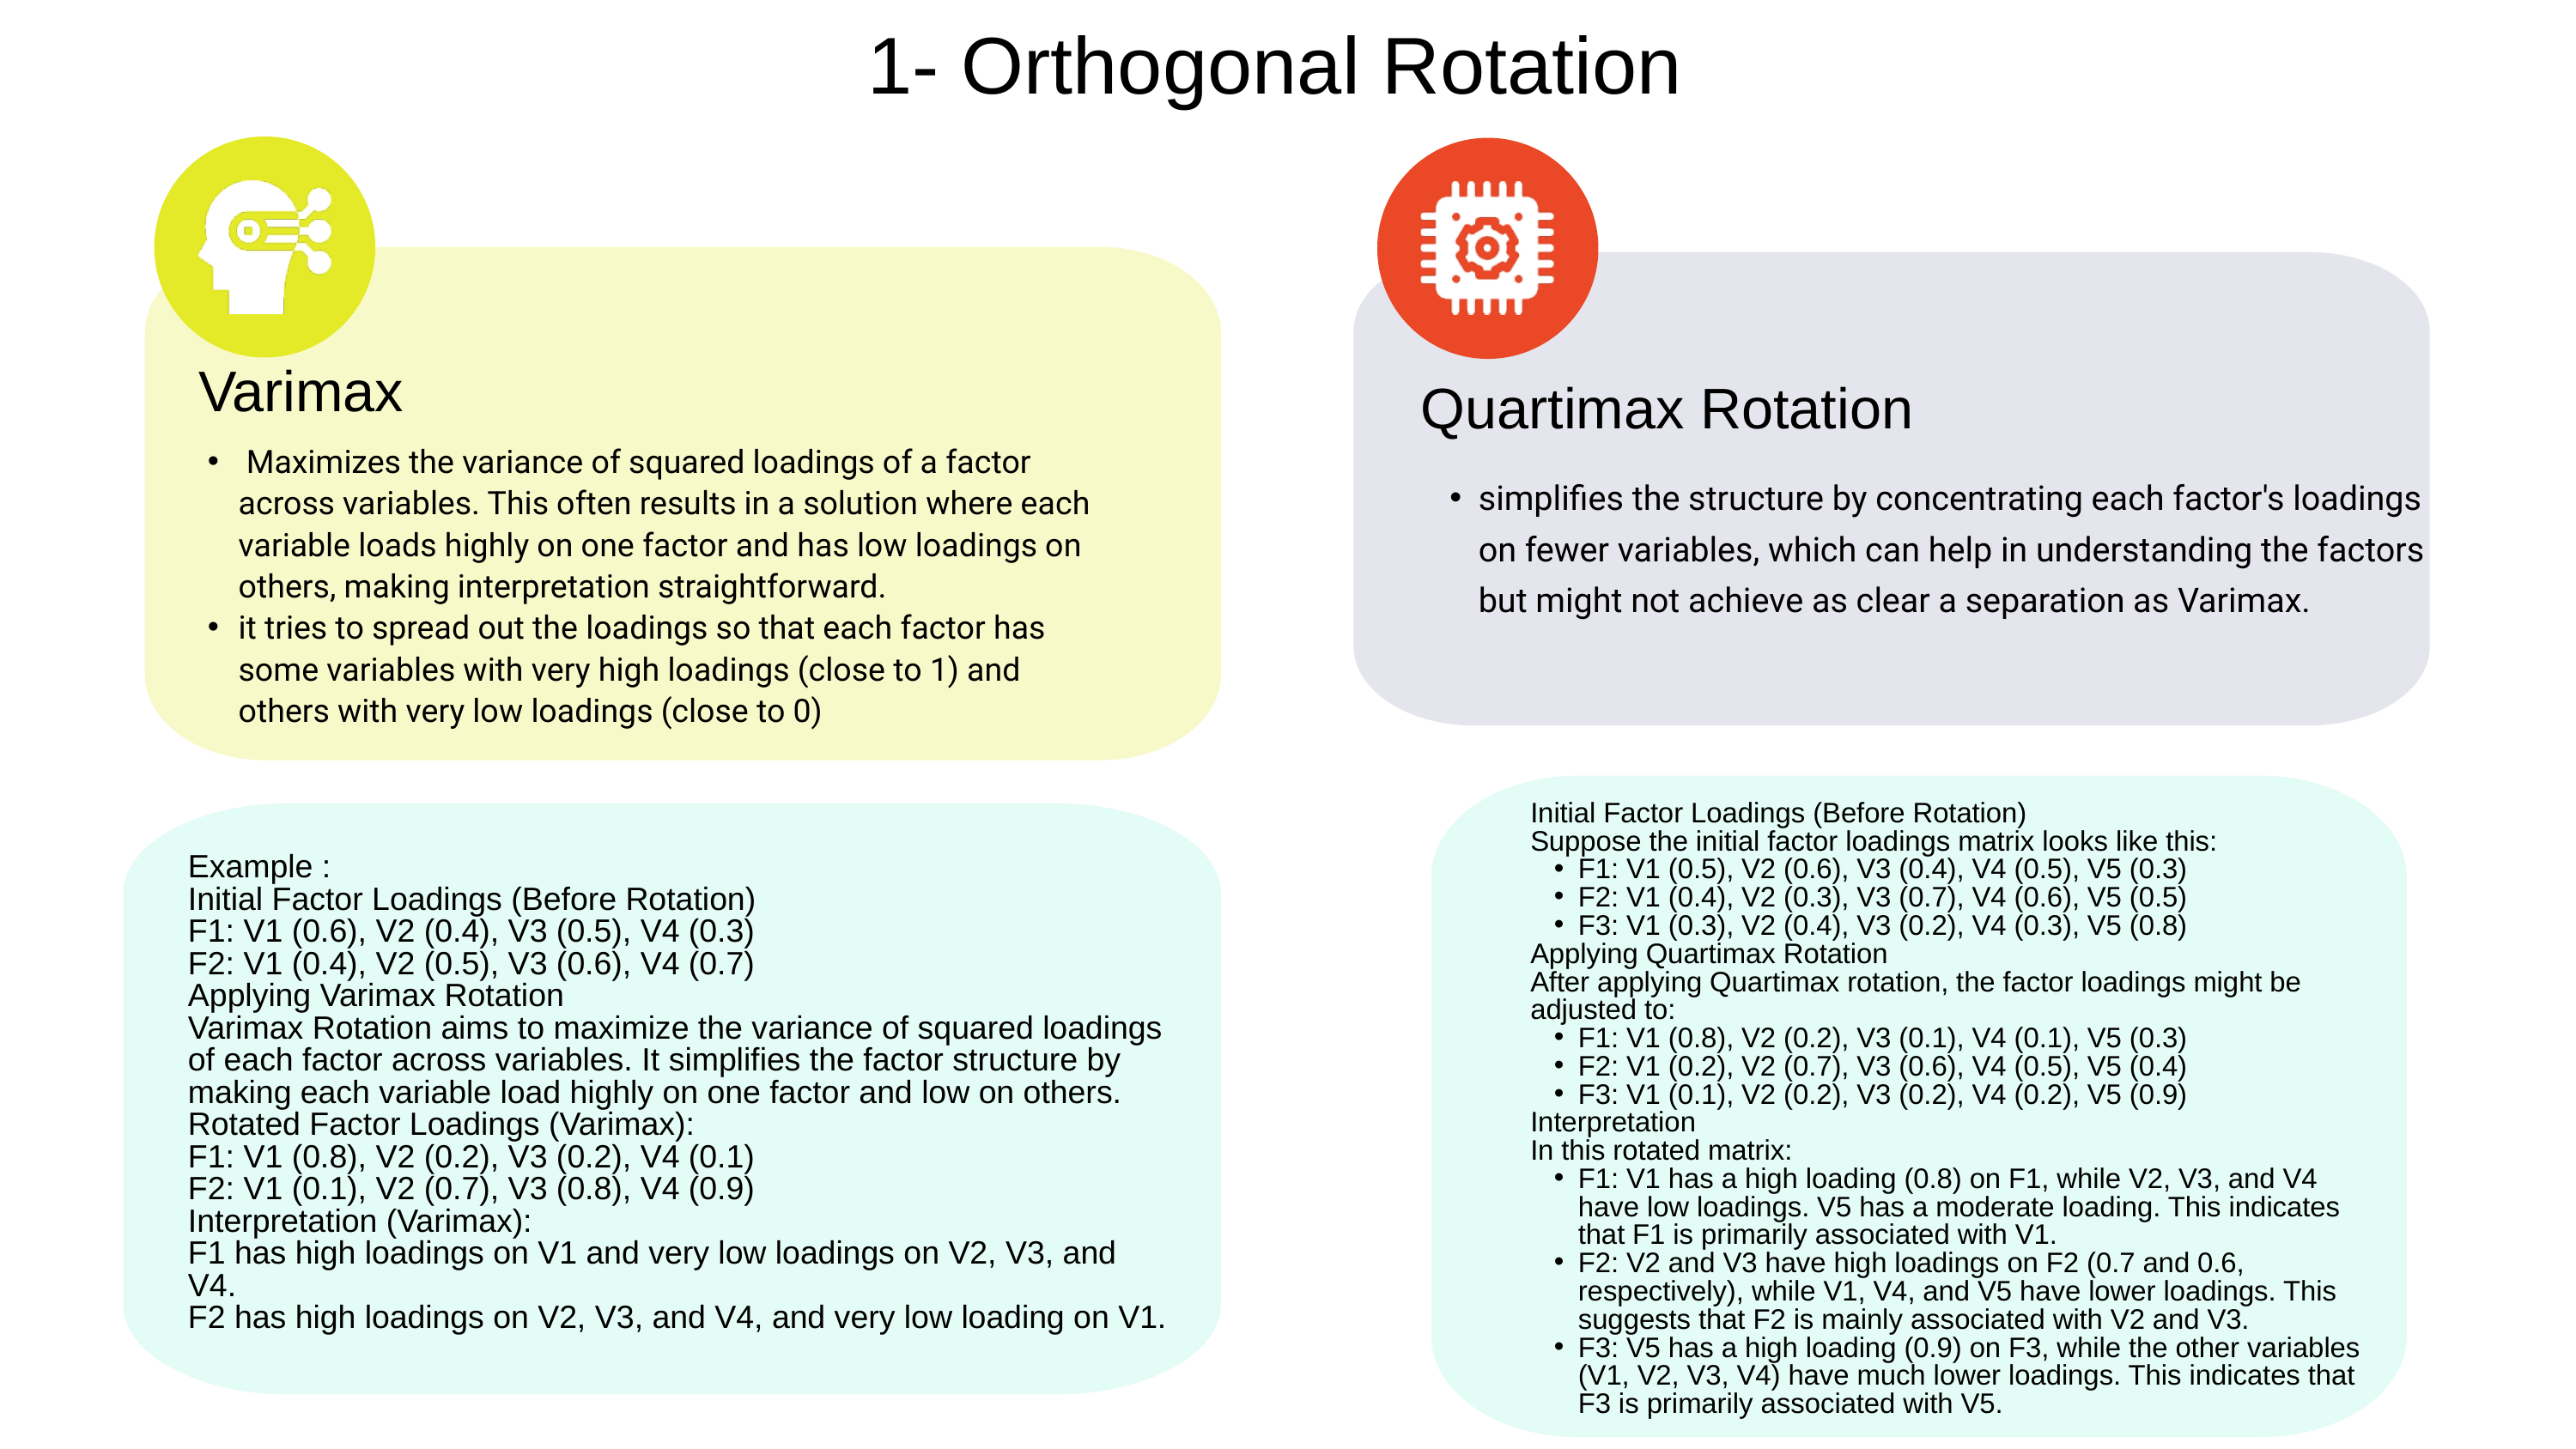

1- Orthogonal Rotation

Varimax
 Maximizes the variance of squared loadings of a factor across variables. This often results in a solution where each variable loads highly on one factor and has low loadings on others, making interpretation straightforward.
it tries to spread out the loadings so that each factor has some variables with very high loadings (close to 1) and others with very low loadings (close to 0)

Quartimax Rotation
simplifies the structure by concentrating each factor's loadings on fewer variables, which can help in understanding the factors but might not achieve as clear a separation as Varimax.

Initial Factor Loadings (Before Rotation)
Suppose the initial factor loadings matrix looks like this:
F1: V1 (0.5), V2 (0.6), V3 (0.4), V4 (0.5), V5 (0.3)
F2: V1 (0.4), V2 (0.3), V3 (0.7), V4 (0.6), V5 (0.5)
F3: V1 (0.3), V2 (0.4), V3 (0.2), V4 (0.3), V5 (0.8)
Applying Quartimax Rotation
After applying Quartimax rotation, the factor loadings might be adjusted to:
F1: V1 (0.8), V2 (0.2), V3 (0.1), V4 (0.1), V5 (0.3)
F2: V1 (0.2), V2 (0.7), V3 (0.6), V4 (0.5), V5 (0.4)
F3: V1 (0.1), V2 (0.2), V3 (0.2), V4 (0.2), V5 (0.9)
Interpretation
In this rotated matrix:
F1: V1 has a high loading (0.8) on F1, while V2, V3, and V4 have low loadings. V5 has a moderate loading. This indicates that F1 is primarily associated with V1.
F2: V2 and V3 have high loadings on F2 (0.7 and 0.6, respectively), while V1, V4, and V5 have lower loadings. This suggests that F2 is mainly associated with V2 and V3.
F3: V5 has a high loading (0.9) on F3, while the other variables (V1, V2, V3, V4) have much lower loadings. This indicates that F3 is primarily associated with V5.

Example :
Initial Factor Loadings (Before Rotation)
F1: V1 (0.6), V2 (0.4), V3 (0.5), V4 (0.3)
F2: V1 (0.4), V2 (0.5), V3 (0.6), V4 (0.7)
Applying Varimax Rotation
Varimax Rotation aims to maximize the variance of squared loadings of each factor across variables. It simplifies the factor structure by making each variable load highly on one factor and low on others.
Rotated Factor Loadings (Varimax):
F1: V1 (0.8), V2 (0.2), V3 (0.2), V4 (0.1)
F2: V1 (0.1), V2 (0.7), V3 (0.8), V4 (0.9)
Interpretation (Varimax):
F1 has high loadings on V1 and very low loadings on V2, V3, and V4.
F2 has high loadings on V2, V3, and V4, and very low loading on V1.